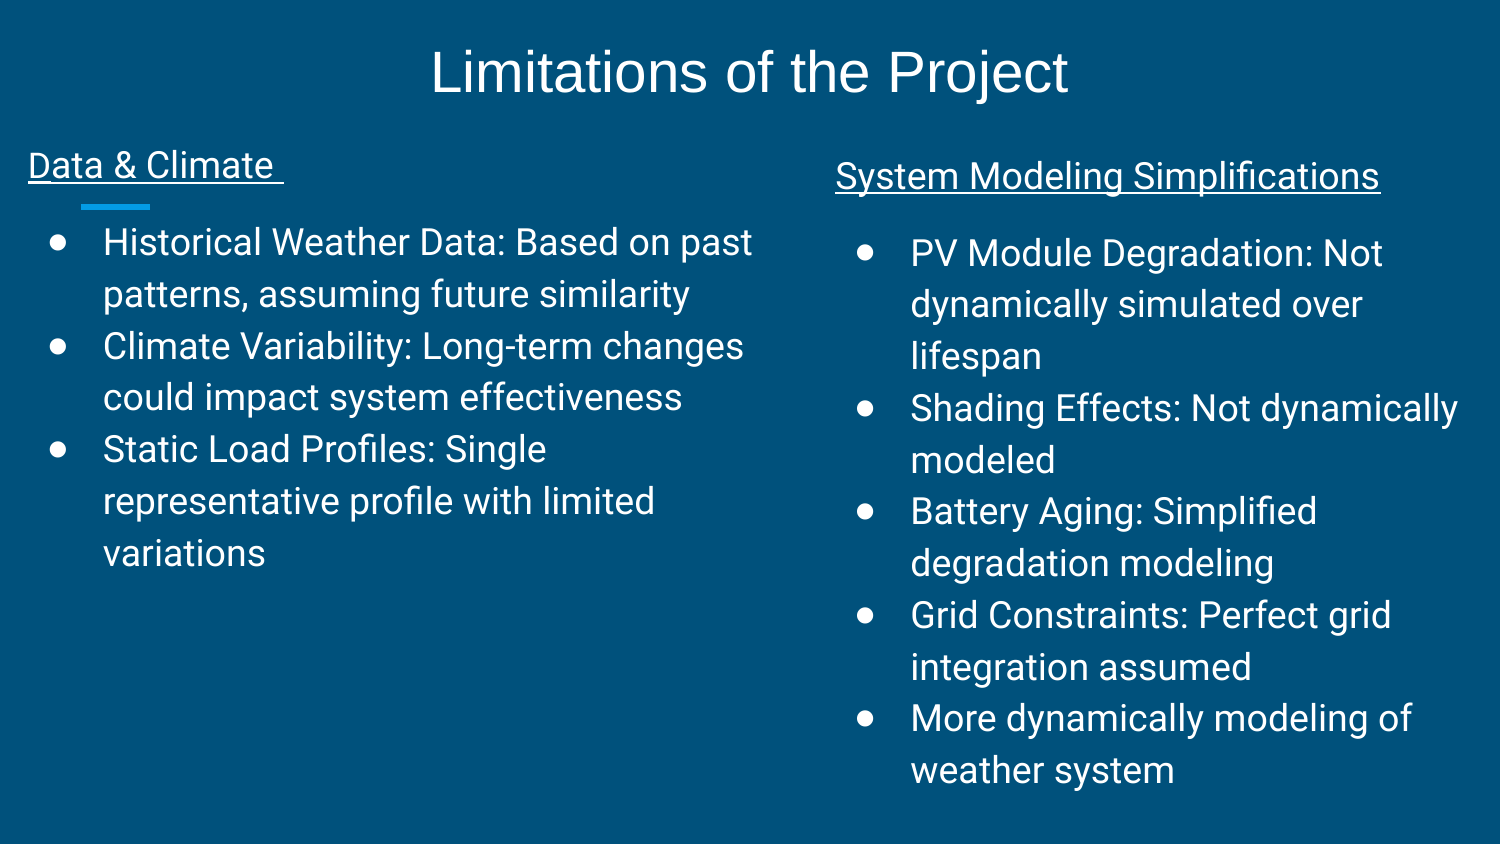

# Limitations of the Project
Data & Climate
Historical Weather Data: Based on past patterns, assuming future similarity
Climate Variability: Long-term changes could impact system effectiveness
Static Load Profiles: Single representative profile with limited variations
System Modeling Simplifications
PV Module Degradation: Not dynamically simulated over lifespan
Shading Effects: Not dynamically modeled
Battery Aging: Simplified degradation modeling
Grid Constraints: Perfect grid integration assumed
More dynamically modeling of weather system